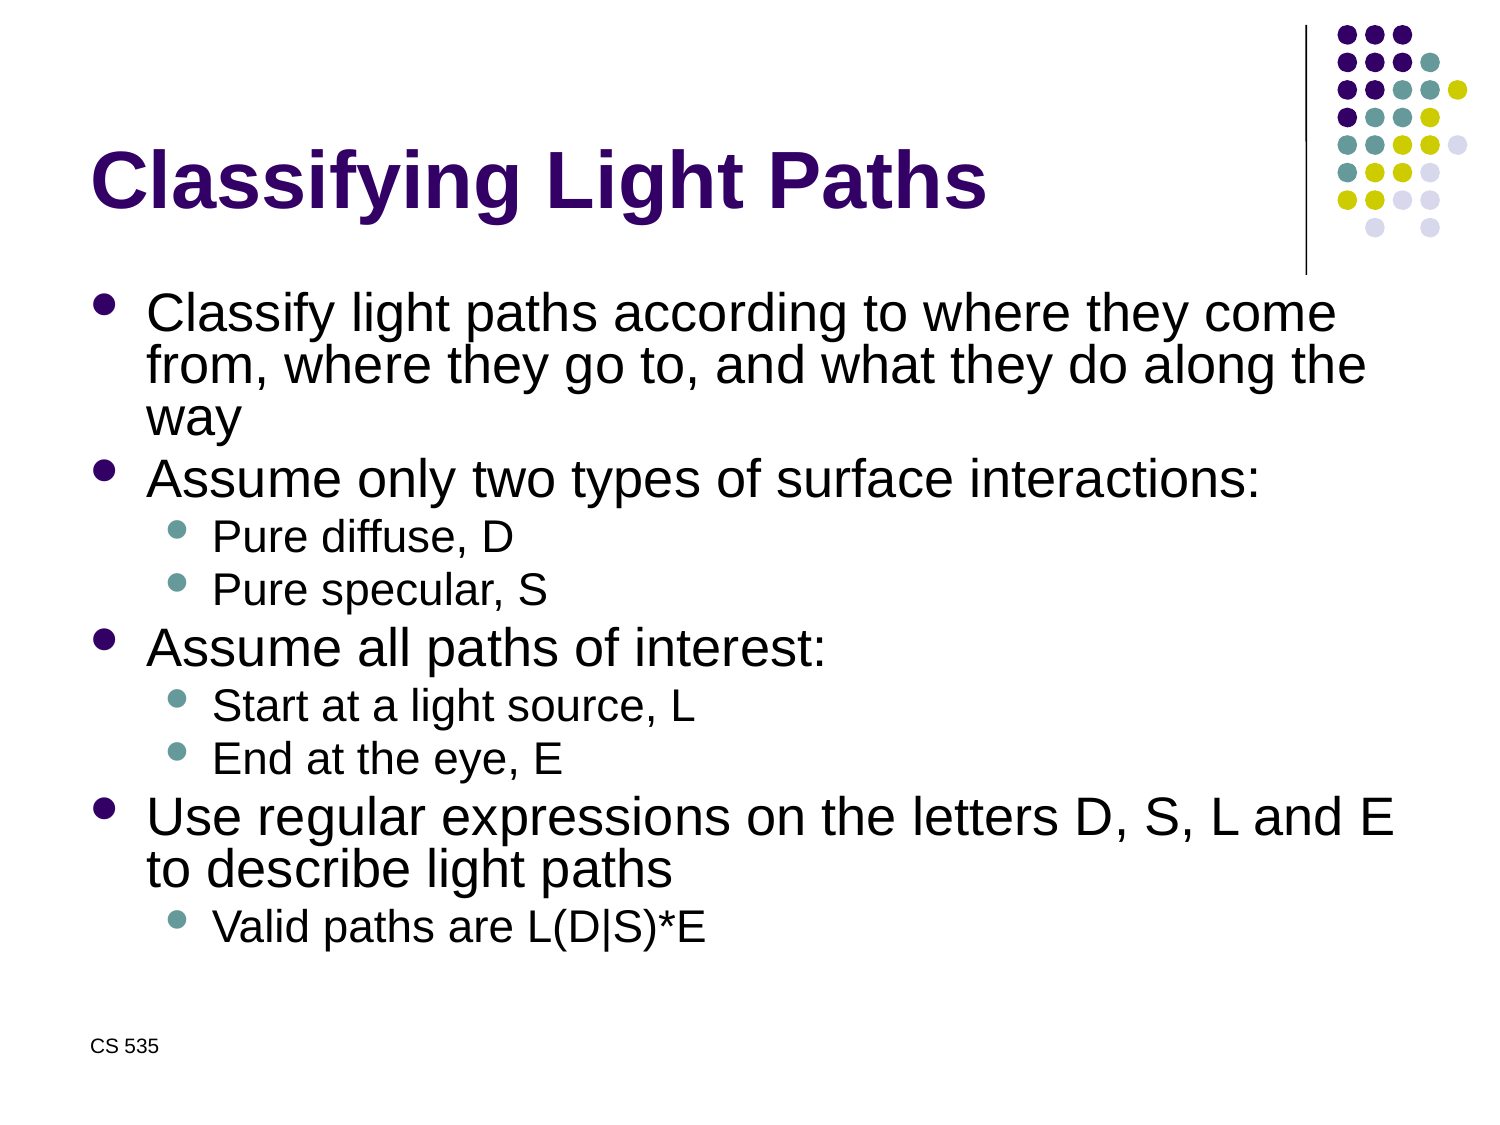

# Classifying Light Paths
Classify light paths according to where they come from, where they go to, and what they do along the way
Assume only two types of surface interactions:
Pure diffuse, D
Pure specular, S
Assume all paths of interest:
Start at a light source, L
End at the eye, E
Use regular expressions on the letters D, S, L and E to describe light paths
Valid paths are L(D|S)*E
CS 535